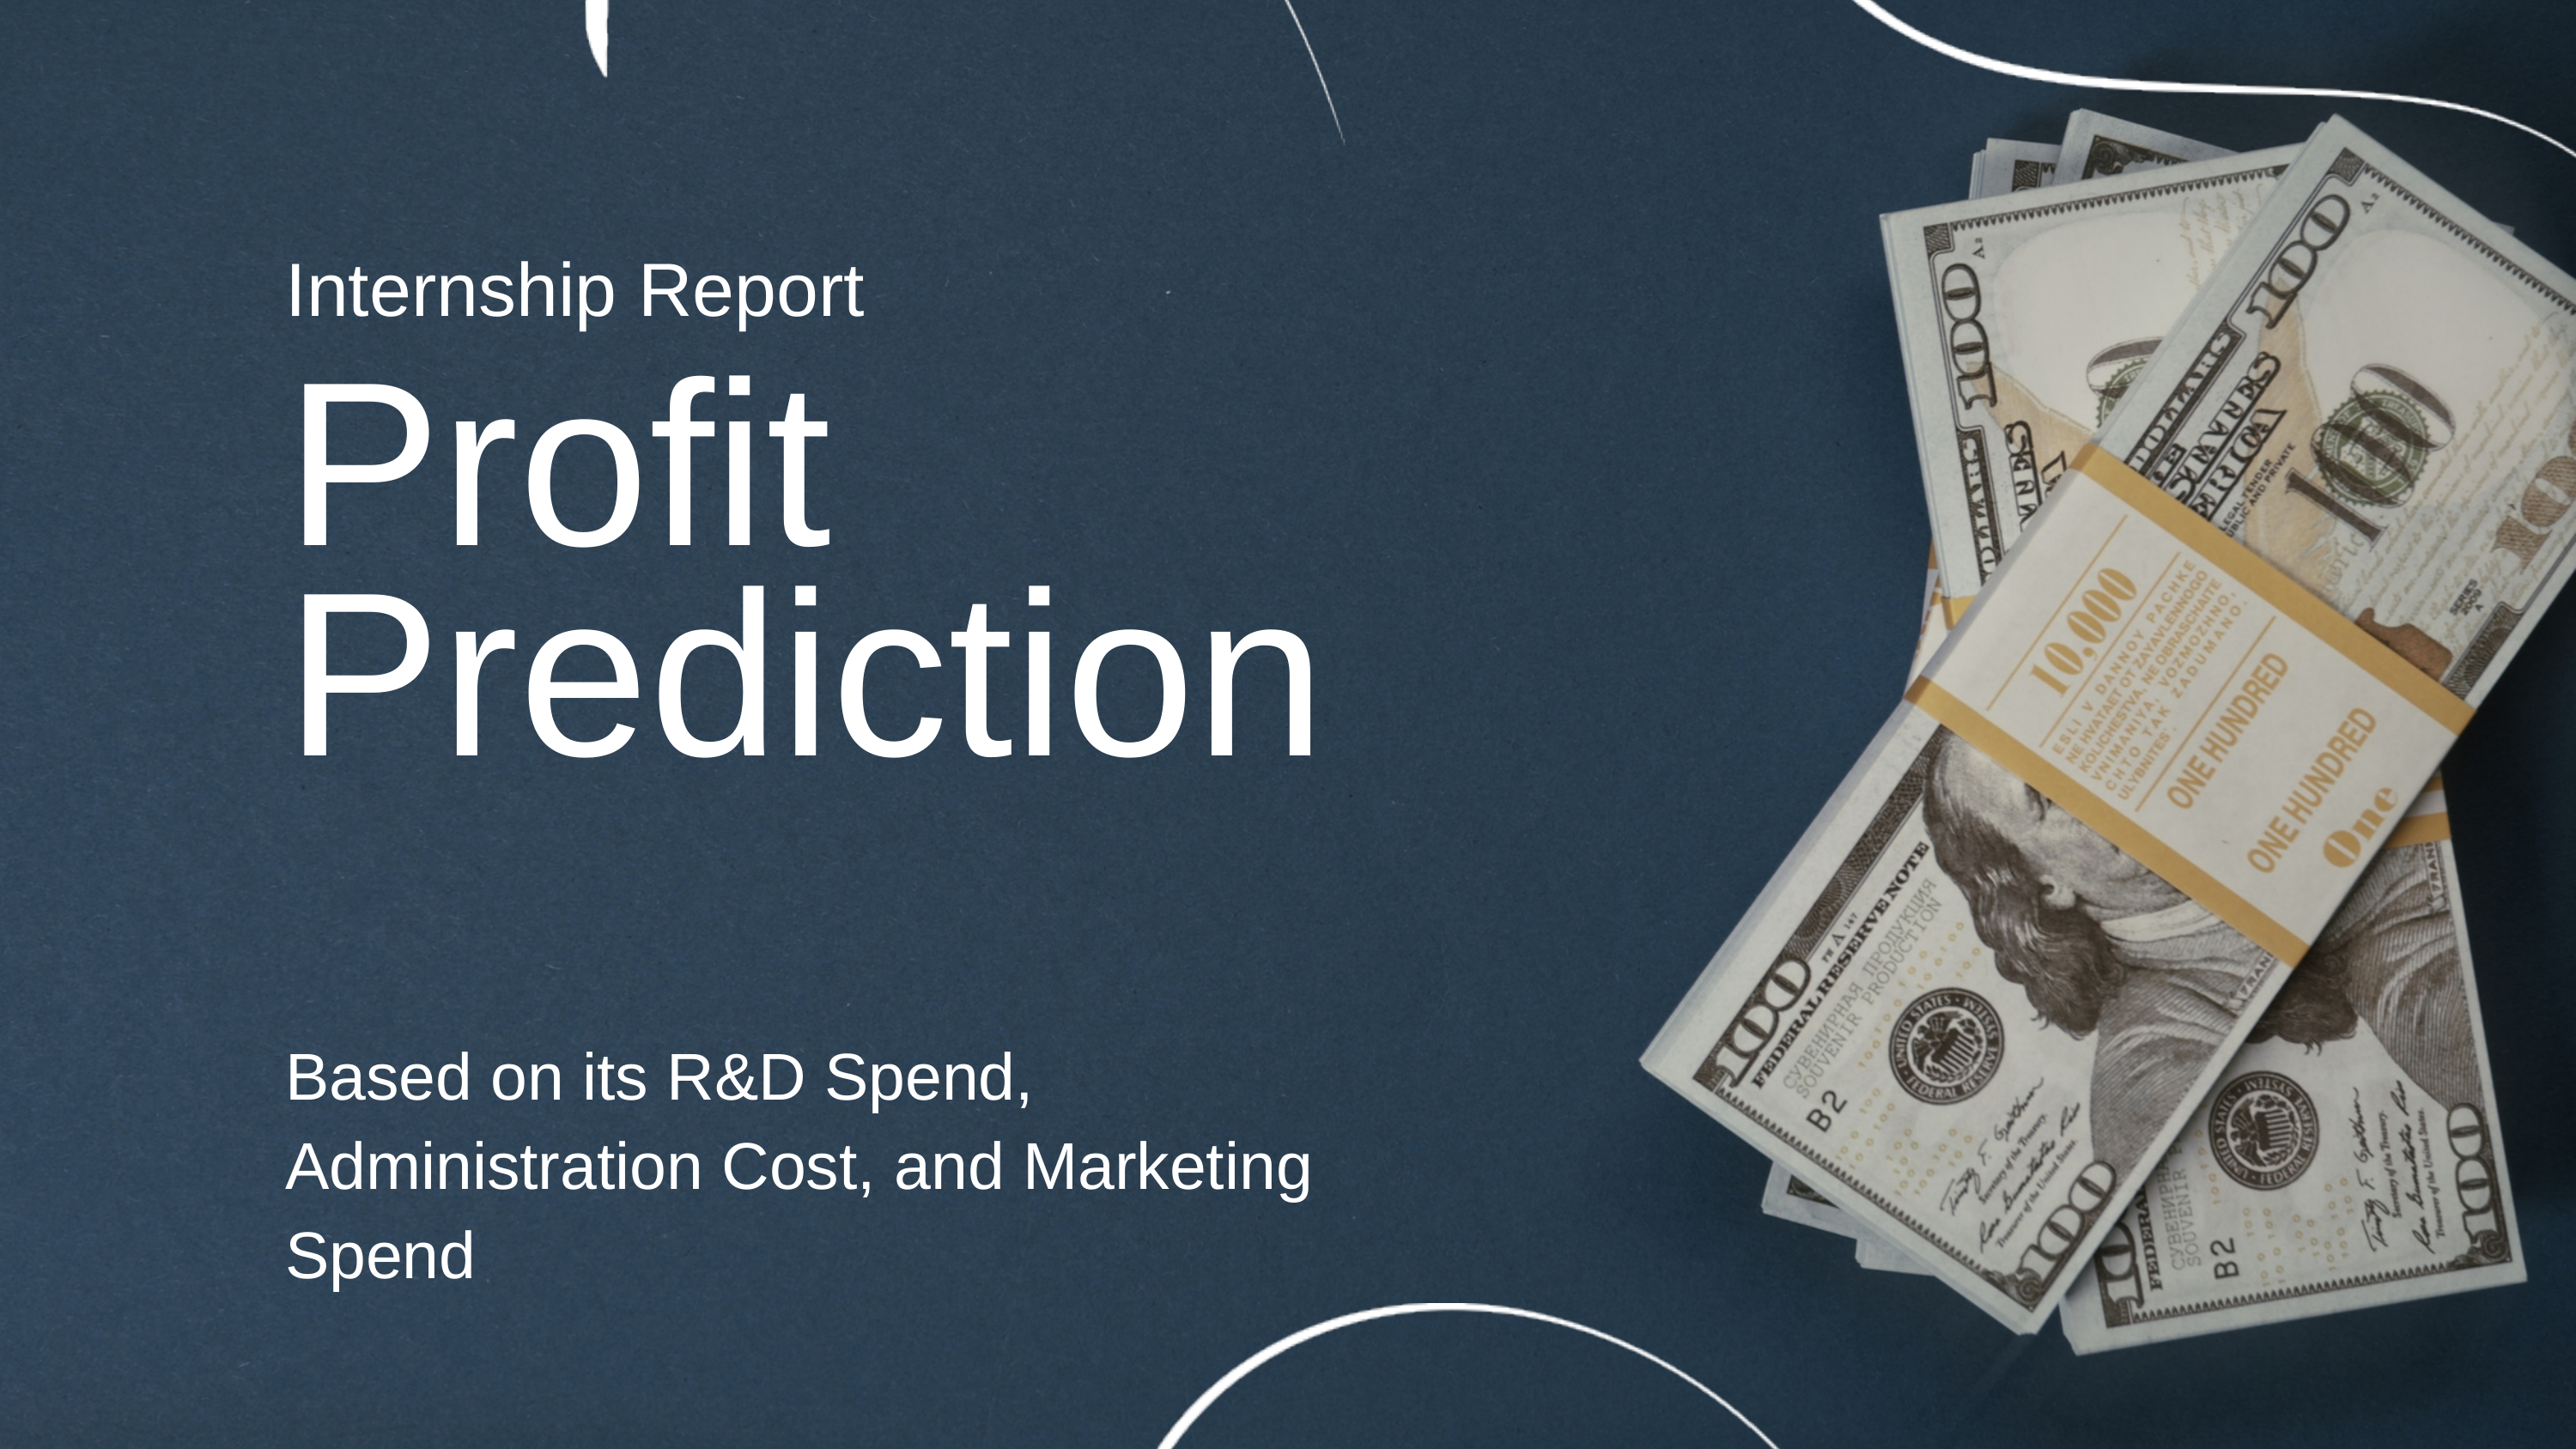

Internship Report
Profit Prediction
Based on its R&D Spend, Administration Cost, and Marketing Spend